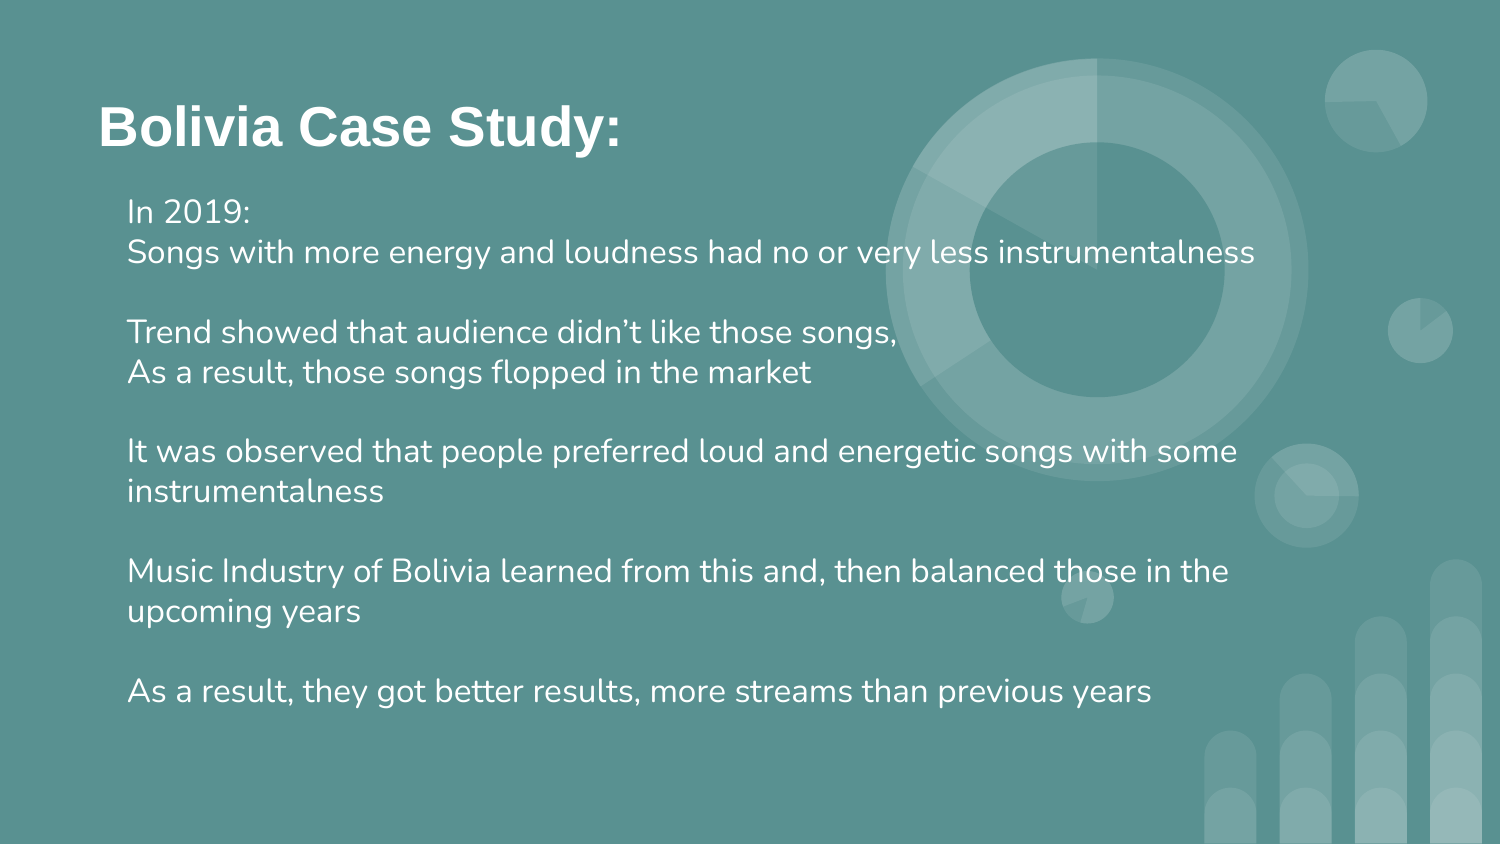

# Bolivia Case Study:
In 2019:
Songs with more energy and loudness had no or very less instrumentalness

Trend showed that audience didn’t like those songs,
As a result, those songs flopped in the market

It was observed that people preferred loud and energetic songs with some instrumentalness

Music Industry of Bolivia learned from this and, then balanced those in the upcoming years

As a result, they got better results, more streams than previous years